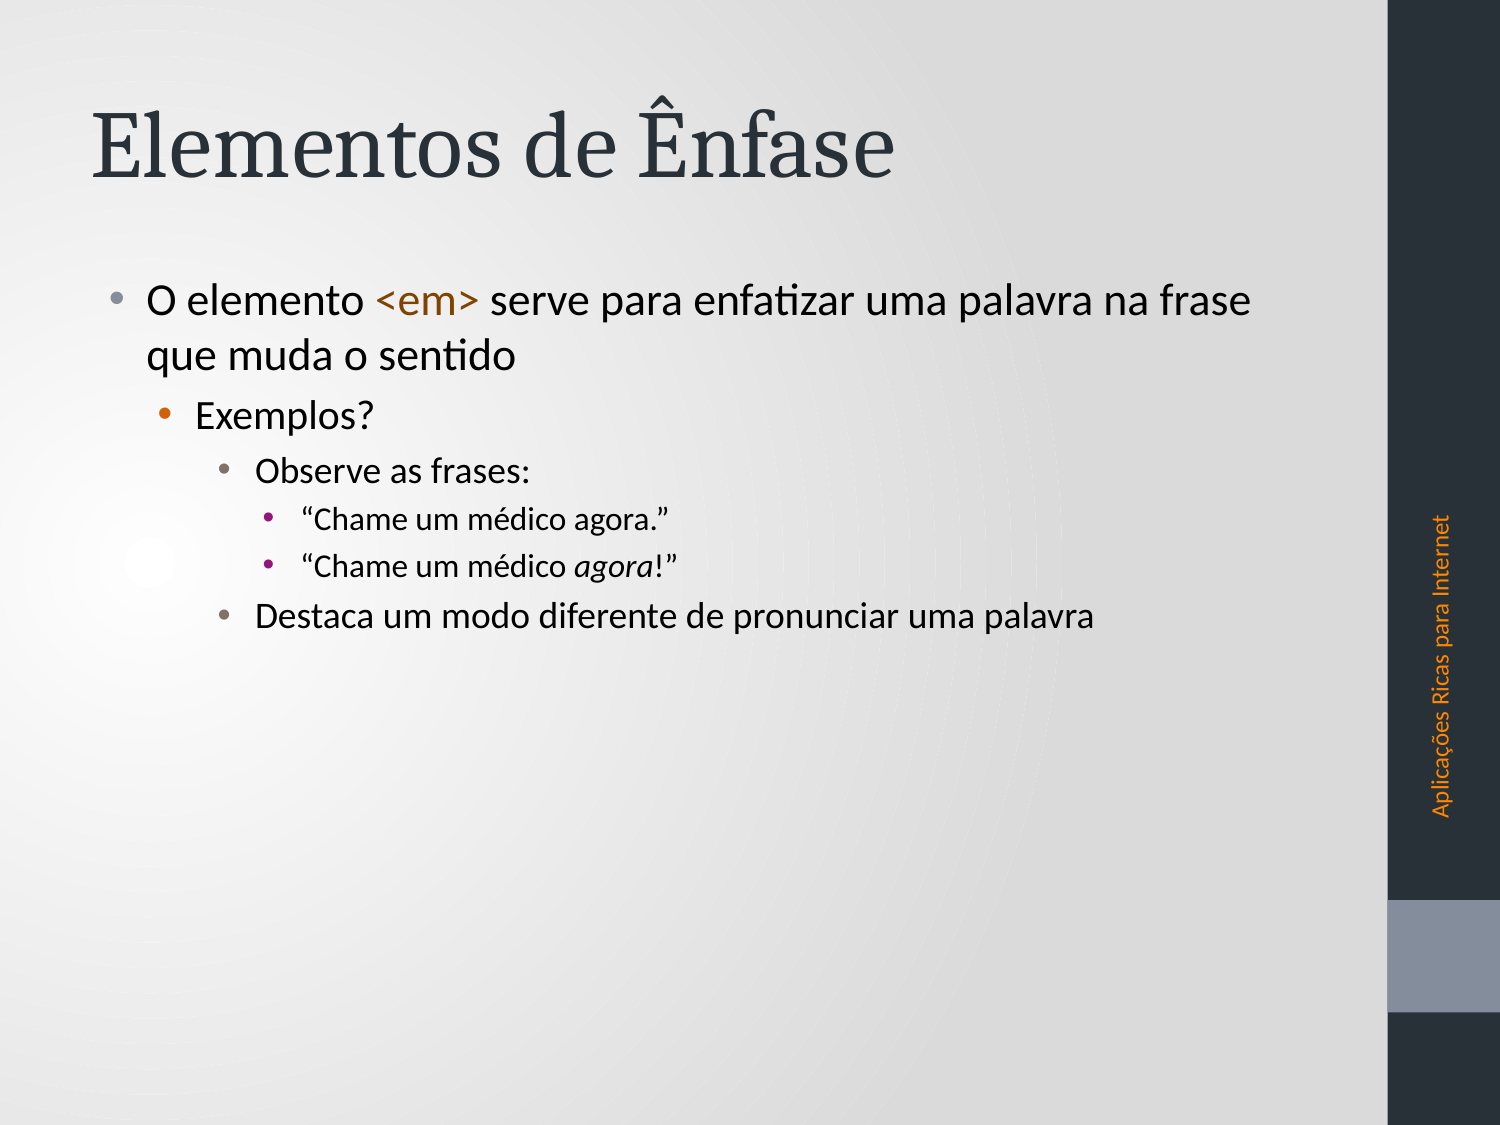

# Elementos de Ênfase
O elemento <em> serve para enfatizar uma palavra na frase que muda o sentido
Exemplos?
Observe as frases:
“Chame um médico agora.”
“Chame um médico agora!”
Destaca um modo diferente de pronunciar uma palavra
Aplicações Ricas para Internet